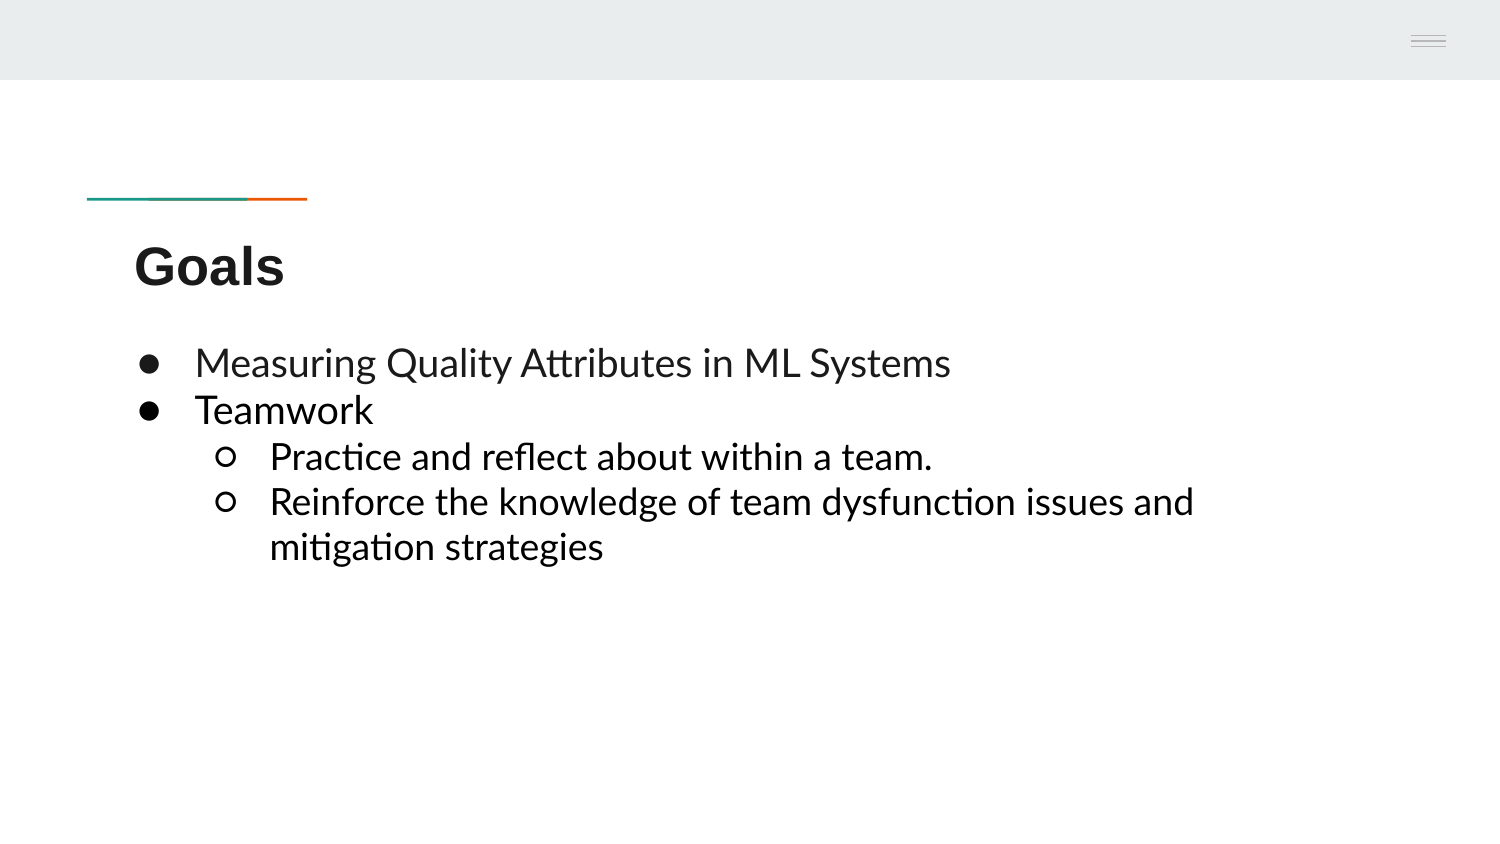

# Goals
Measuring Quality Attributes in ML Systems
Teamwork
Practice and reflect about within a team.
Reinforce the knowledge of team dysfunction issues and mitigation strategies